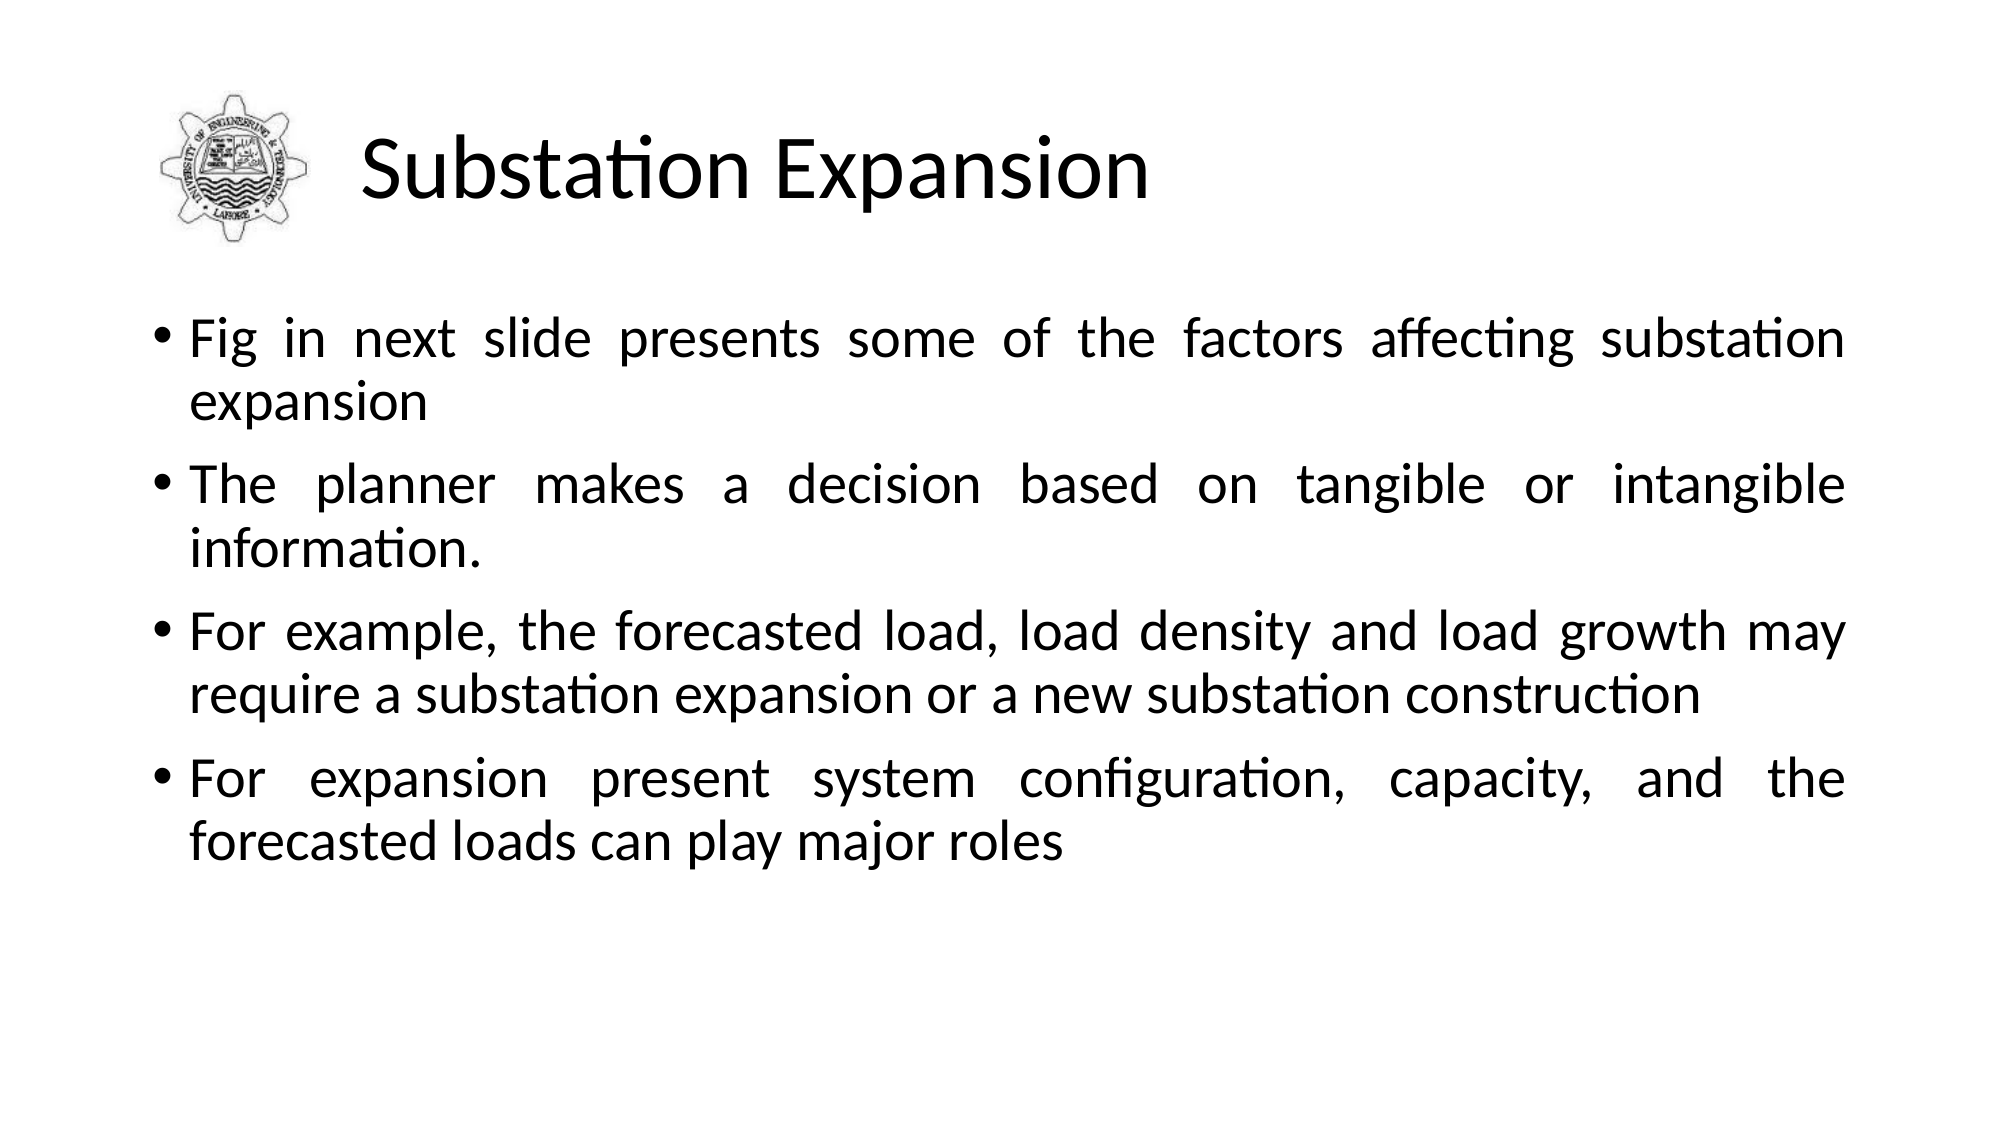

# Substation Expansion
Fig in next slide presents some of the factors affecting substation expansion
The planner makes a decision based on tangible or intangible information.
For example, the forecasted load, load density and load growth may require a substation expansion or a new substation construction
For expansion present system configuration, capacity, and the forecasted loads can play major roles